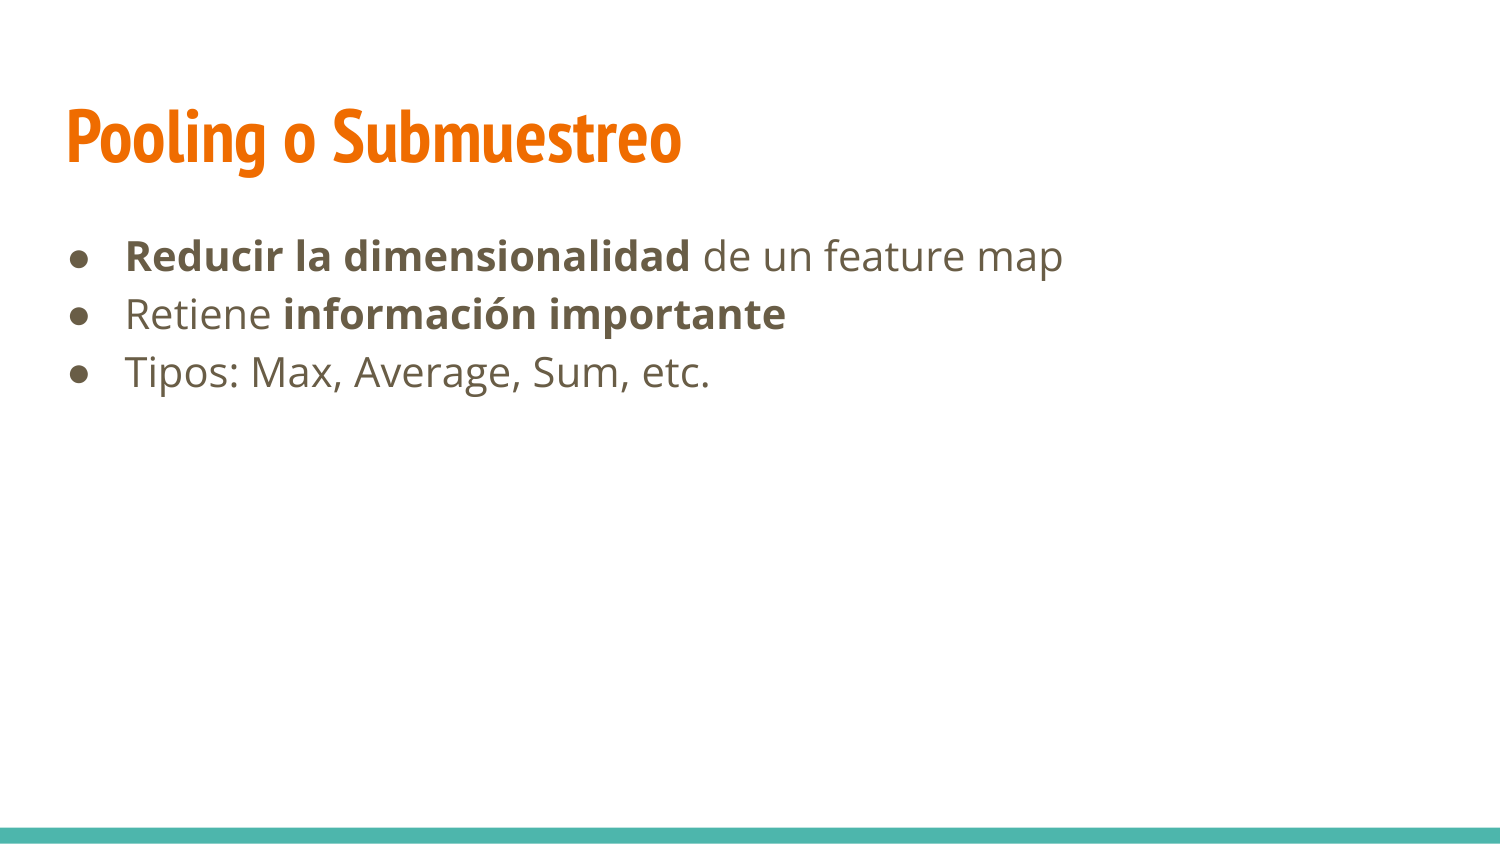

# Pooling o Submuestreo
Reducir la dimensionalidad de un feature map
Retiene información importante
Tipos: Max, Average, Sum, etc.